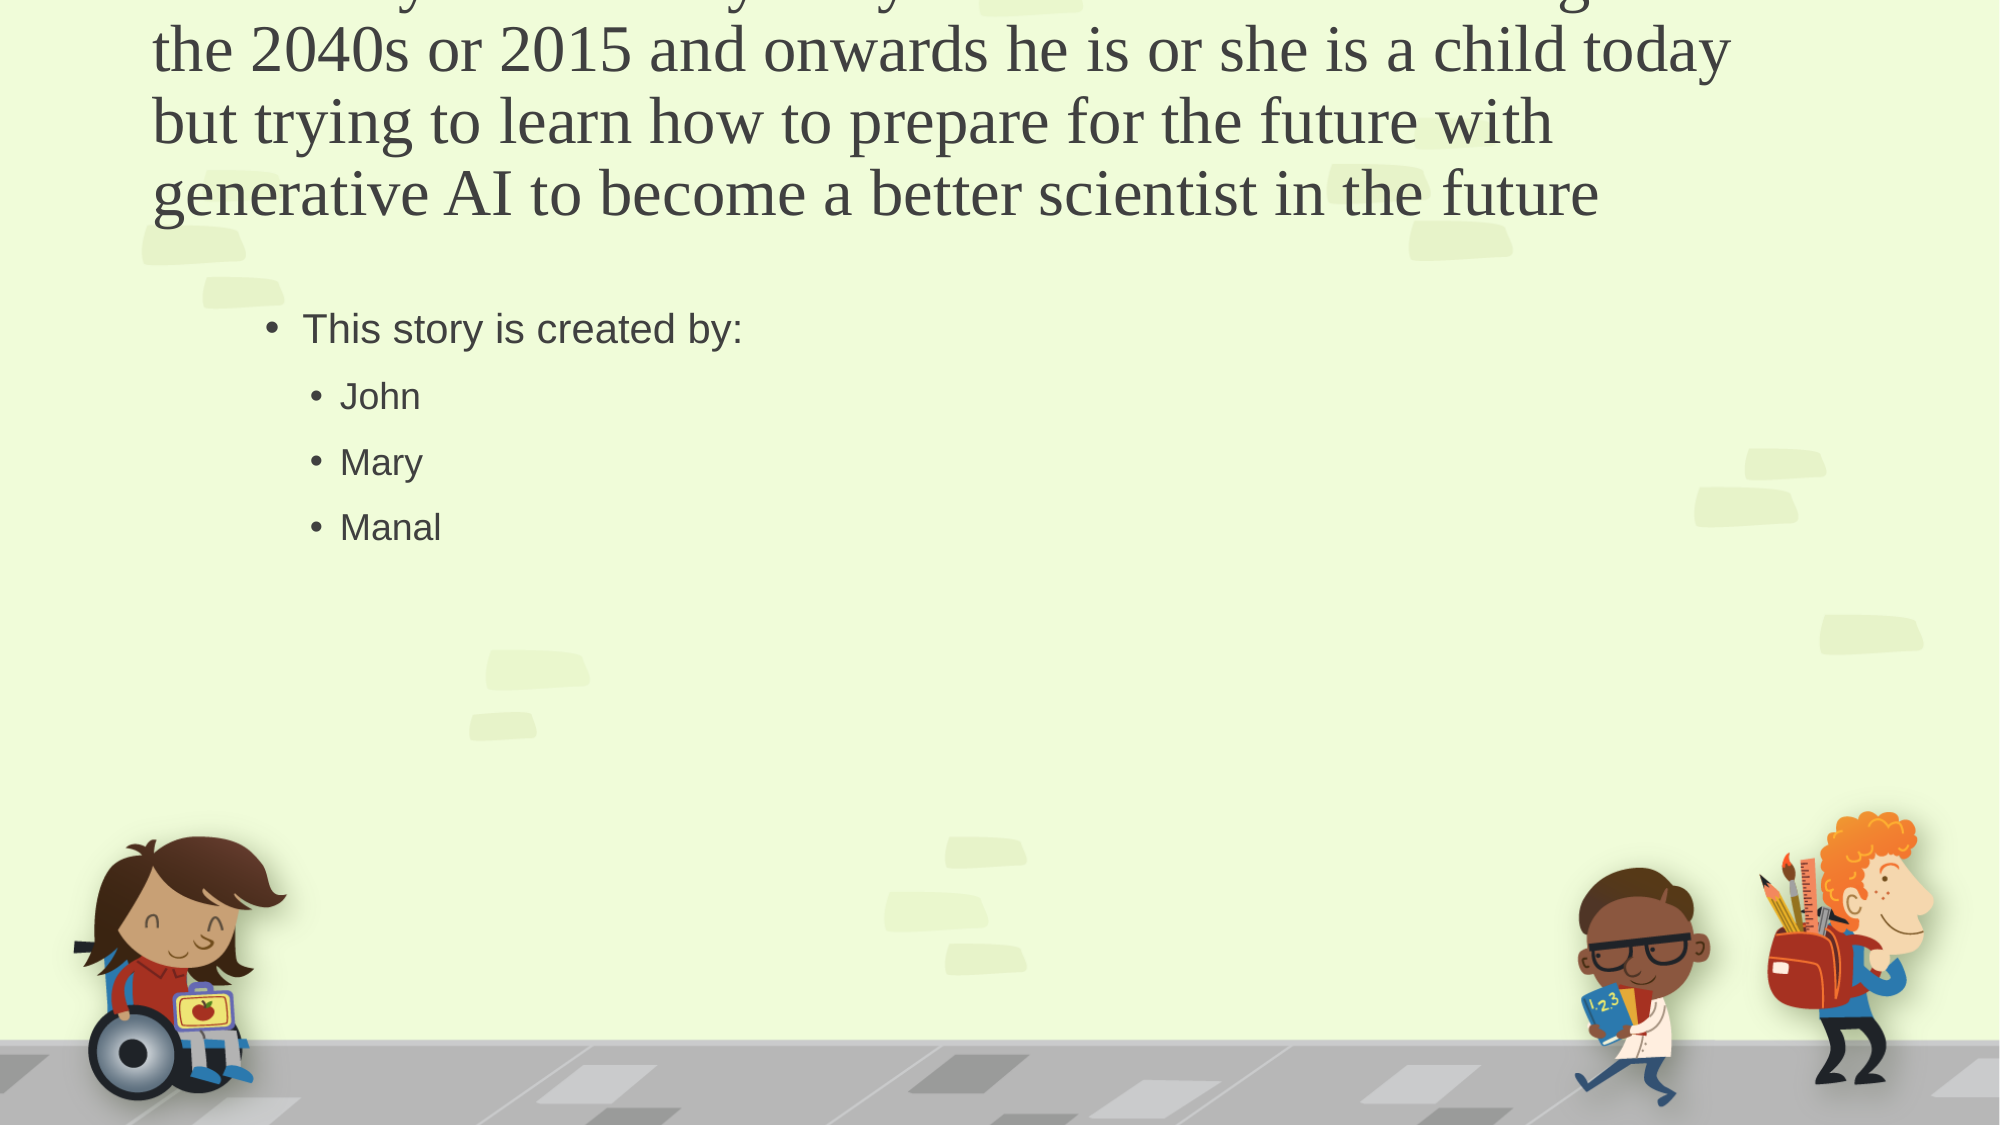

# This Story is about my story is about a scientist living in the 2040s or 2015 and onwards he is or she is a child today but trying to learn how to prepare for the future with generative AI to become a better scientist in the future
This story is created by:
John
Mary
Manal